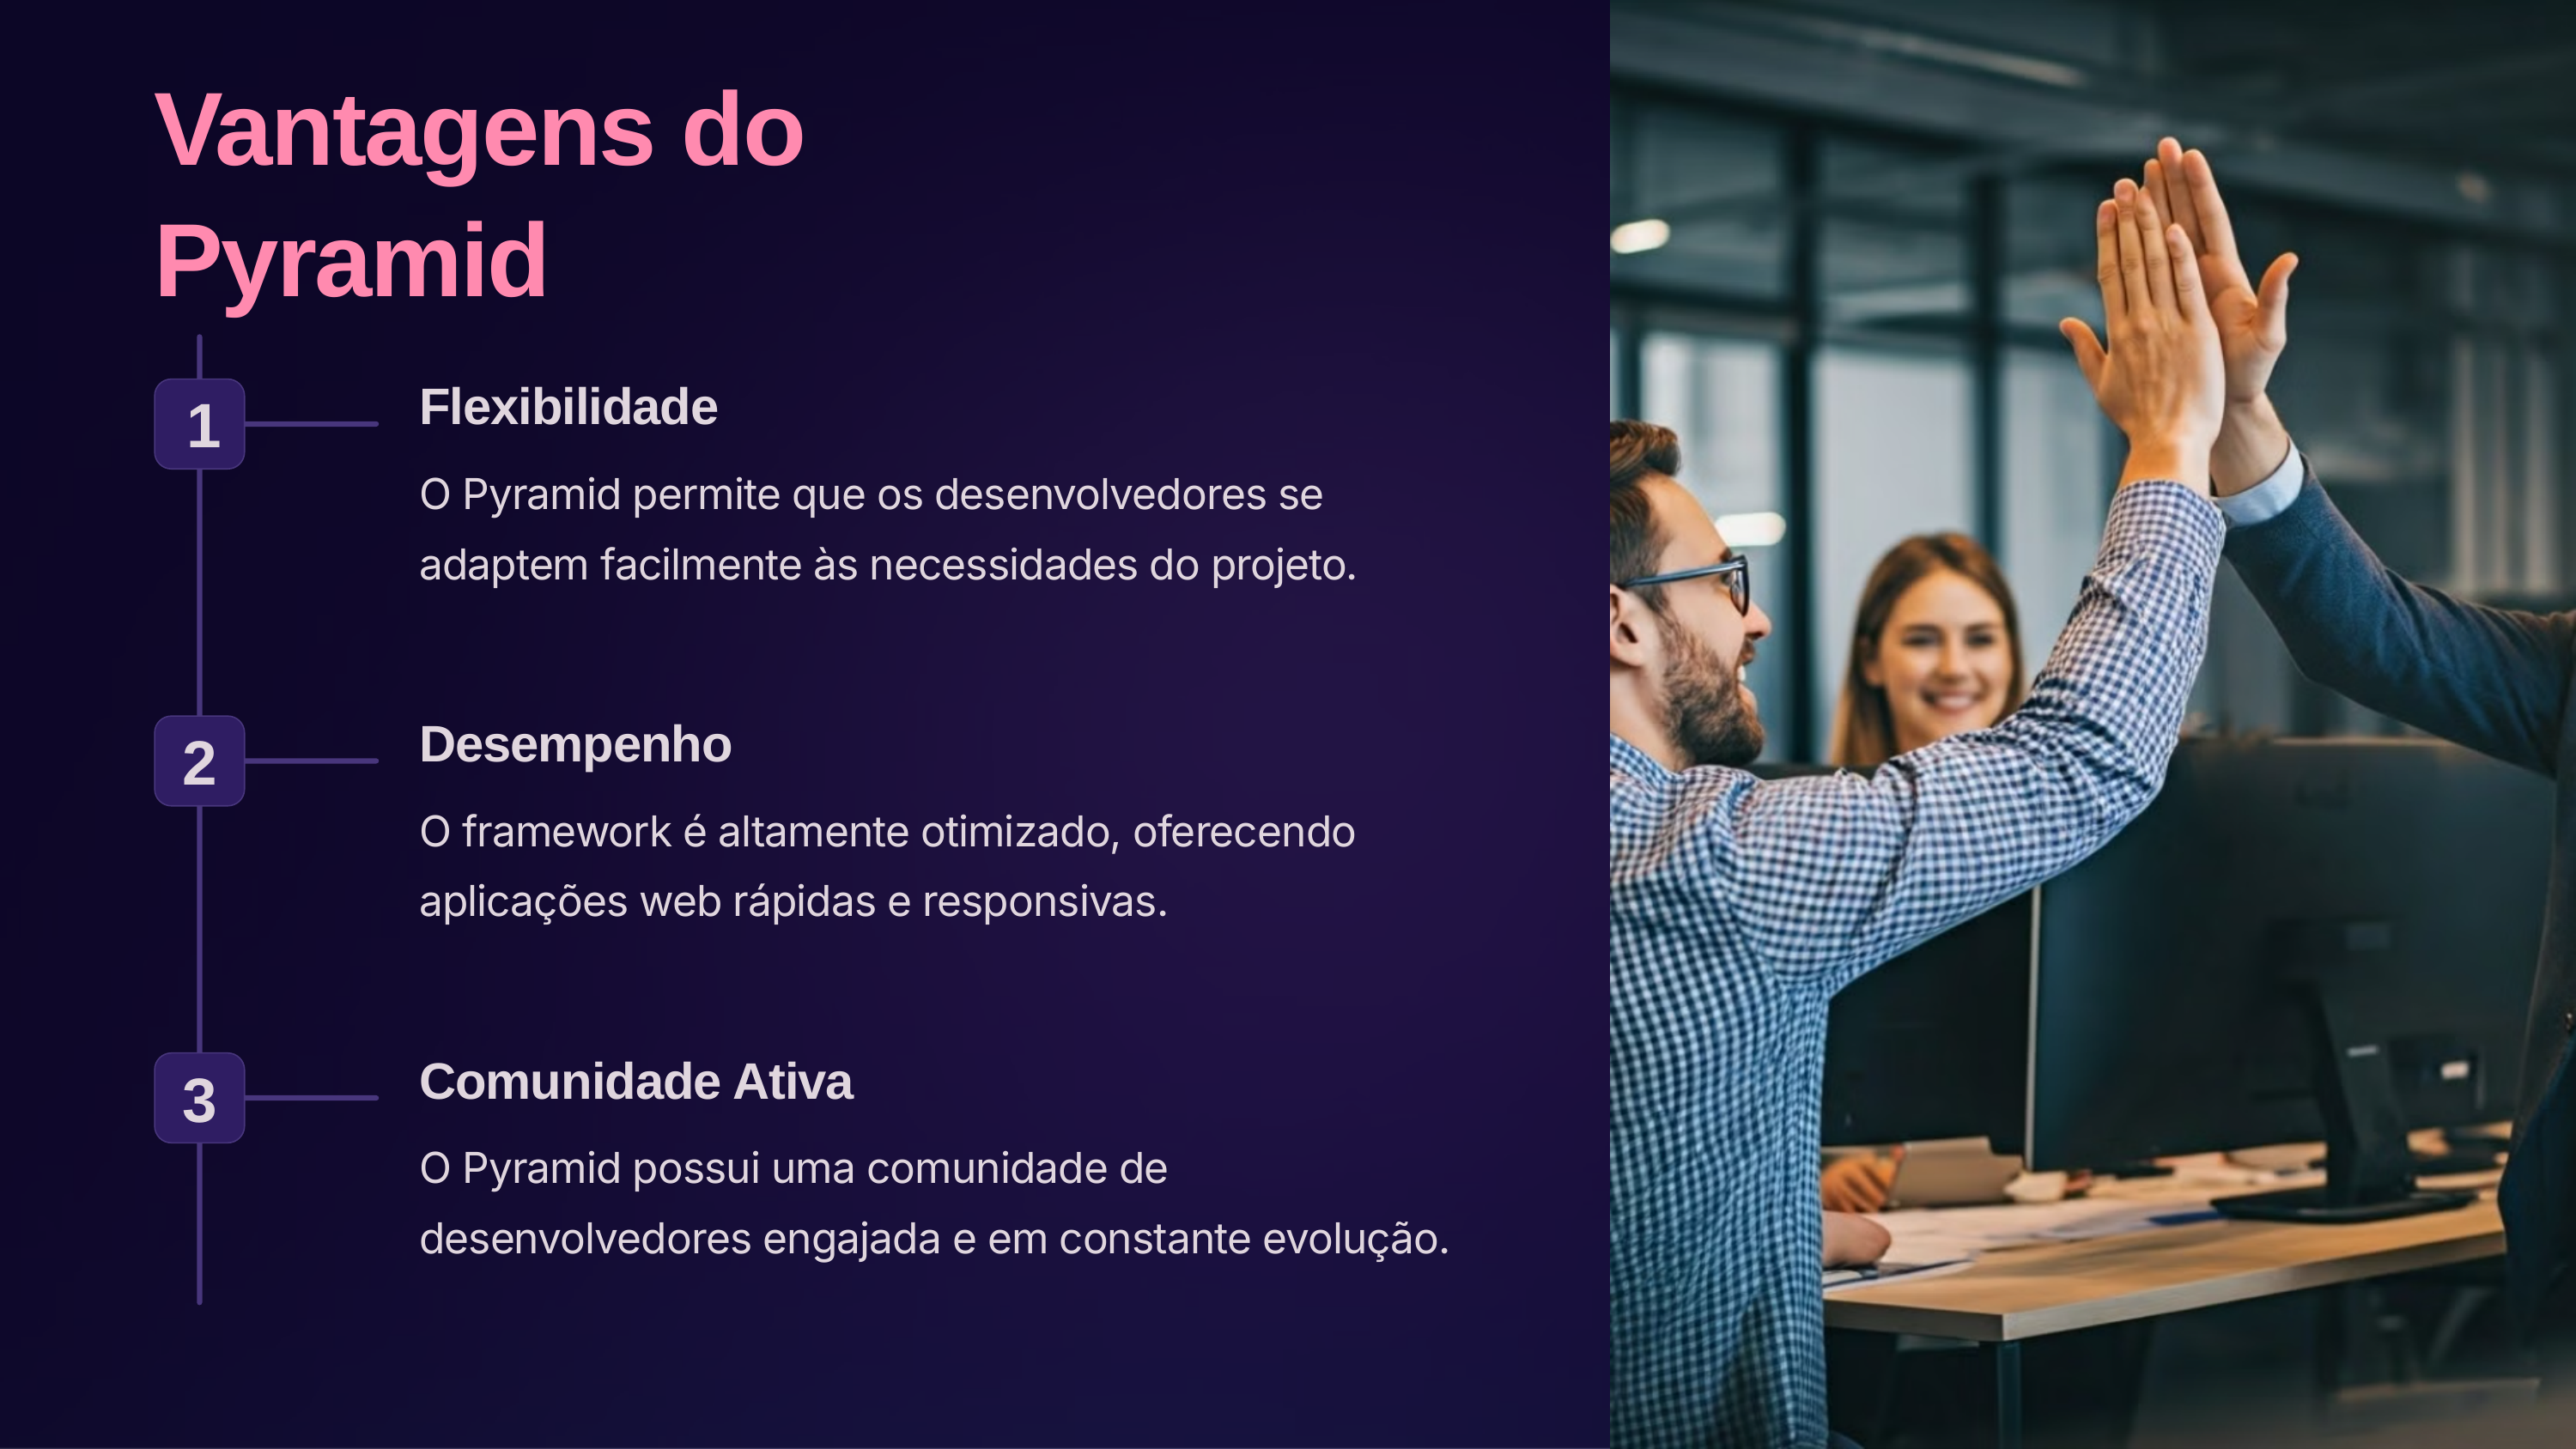

Vantagens do Pyramid

Flexibilidade

1

O Pyramid permite que os desenvolvedores se adaptem facilmente às necessidades do projeto.
Desempenho

2

O framework é altamente otimizado, oferecendo aplicações web rápidas e responsivas.
Comunidade Ativa

3

O Pyramid possui uma comunidade de desenvolvedores engajada e em constante evolução.